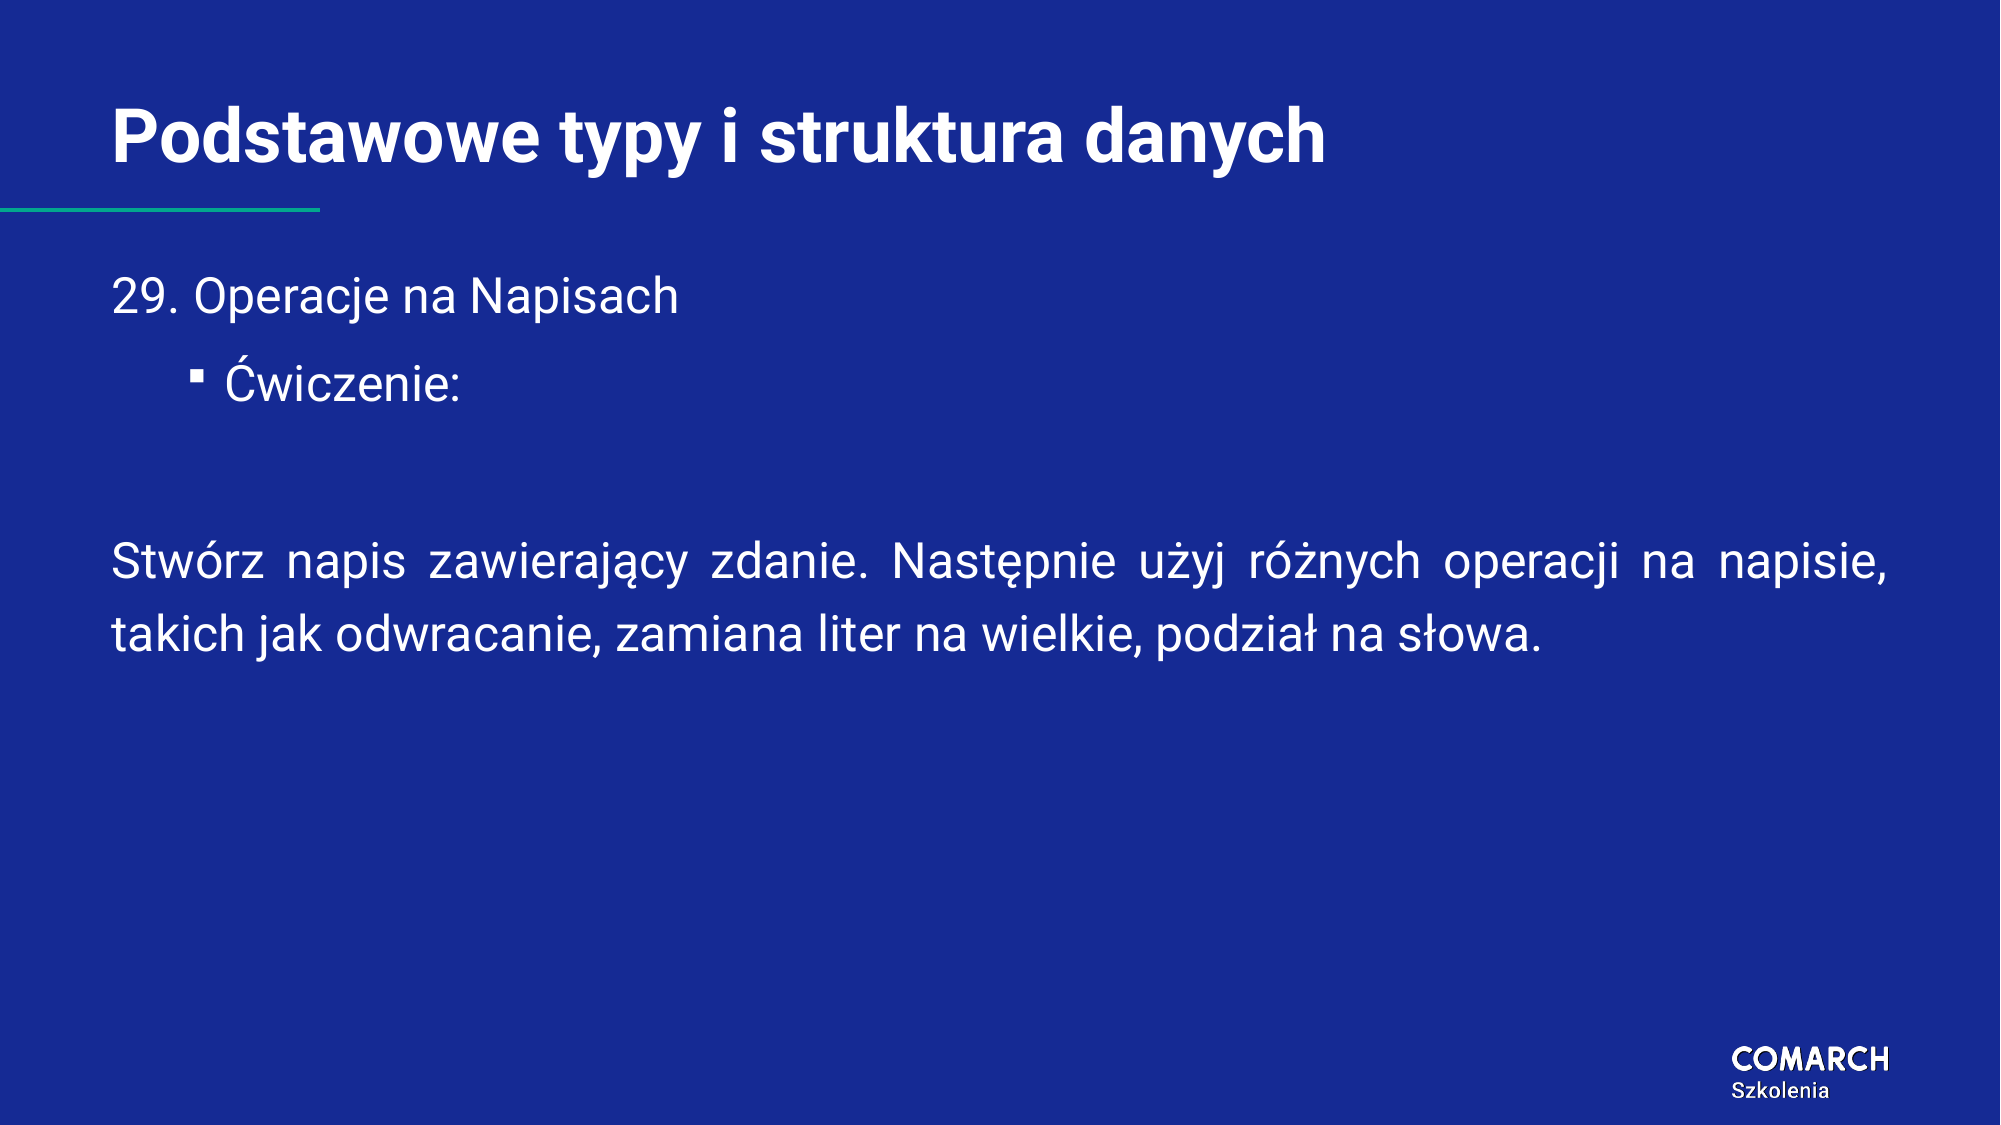

# Podstawowe typy i struktura danych
29. Operacje na Napisach
Ćwiczenie:

Stwórz napis zawierający zdanie. Następnie użyj różnych operacji na napisie, takich jak odwracanie, zamiana liter na wielkie, podział na słowa.